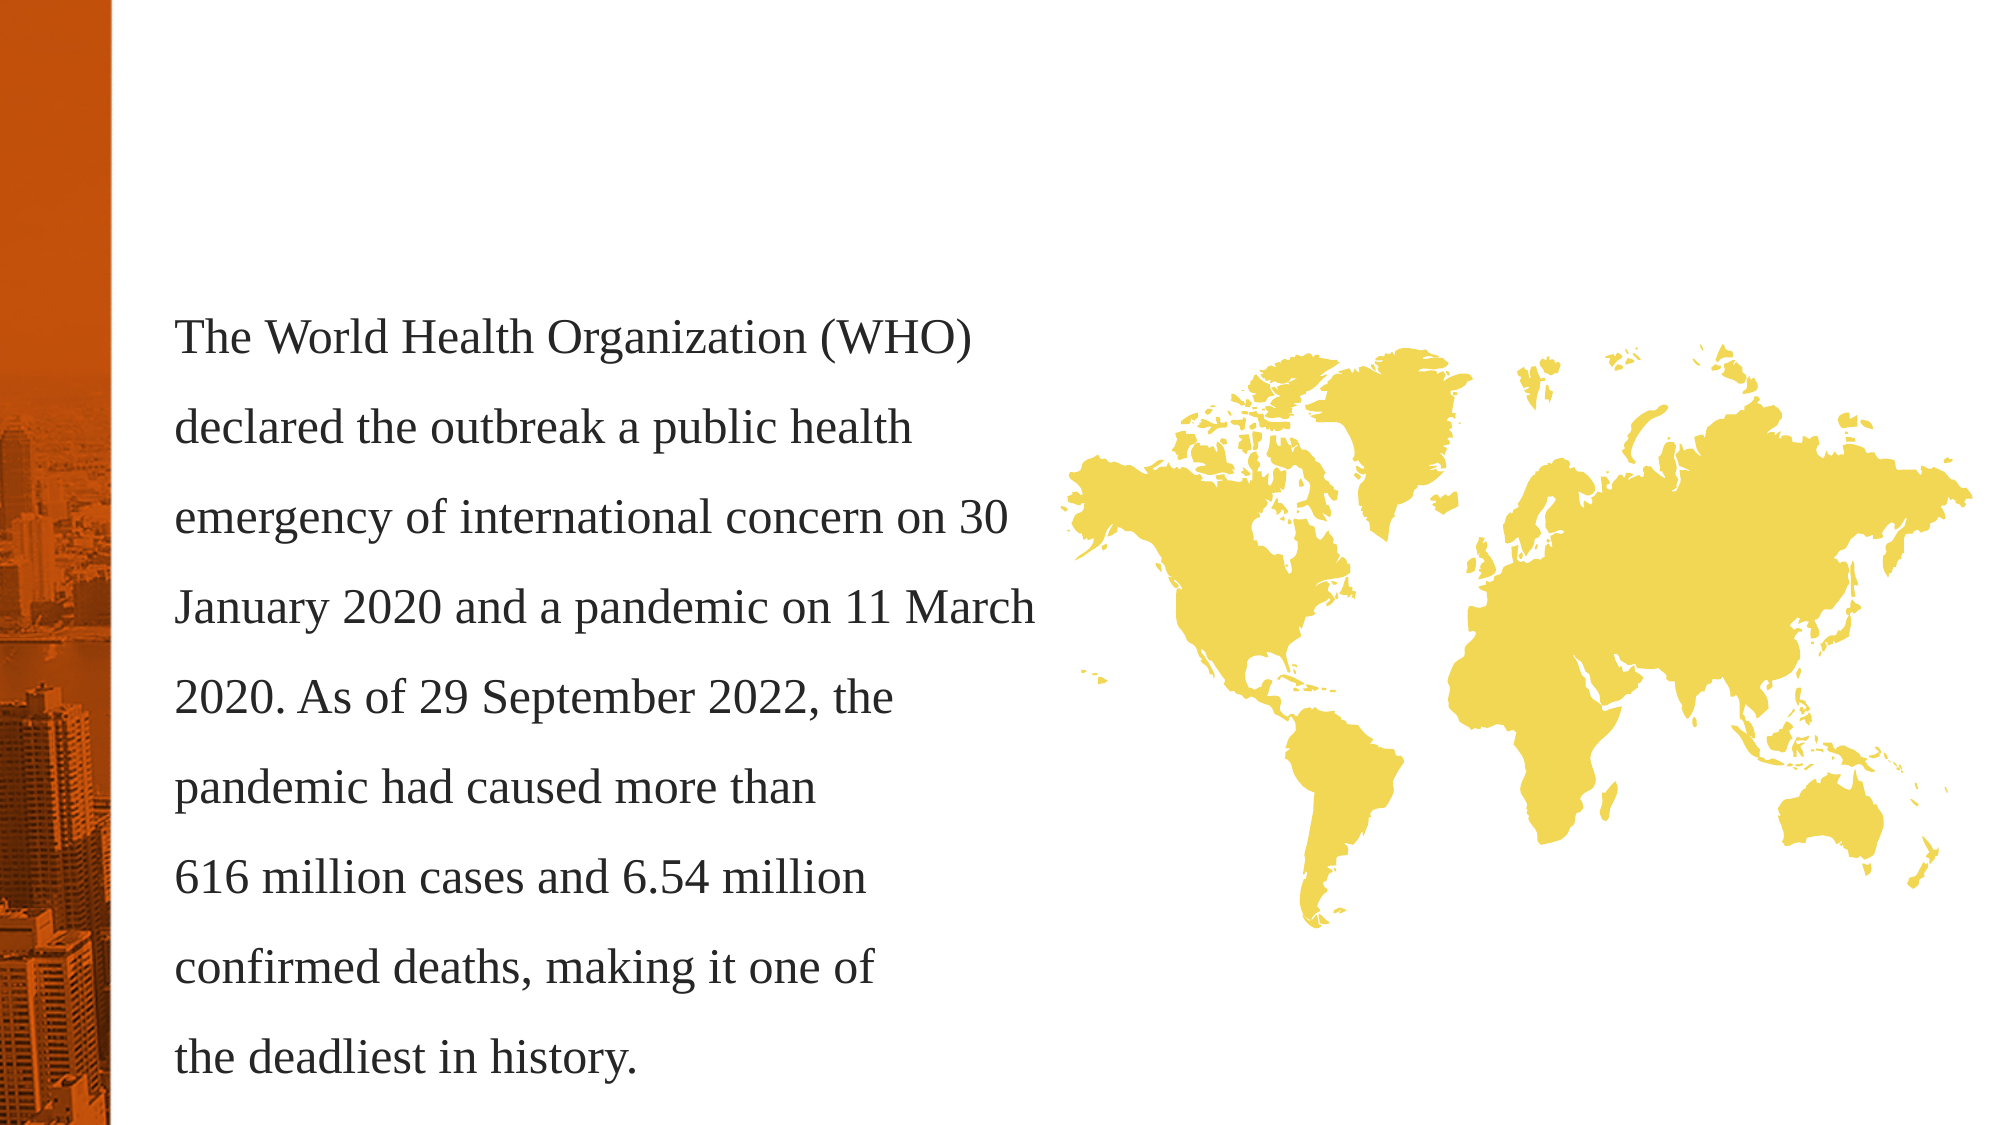

The World Health Organization (WHO) declared the outbreak a public health emergency of international concern on 30 January 2020 and a pandemic on 11 March 2020. As of 29 September 2022, the pandemic had caused more than 616 million cases and 6.54 million confirmed deaths, making it one of the deadliest in history.